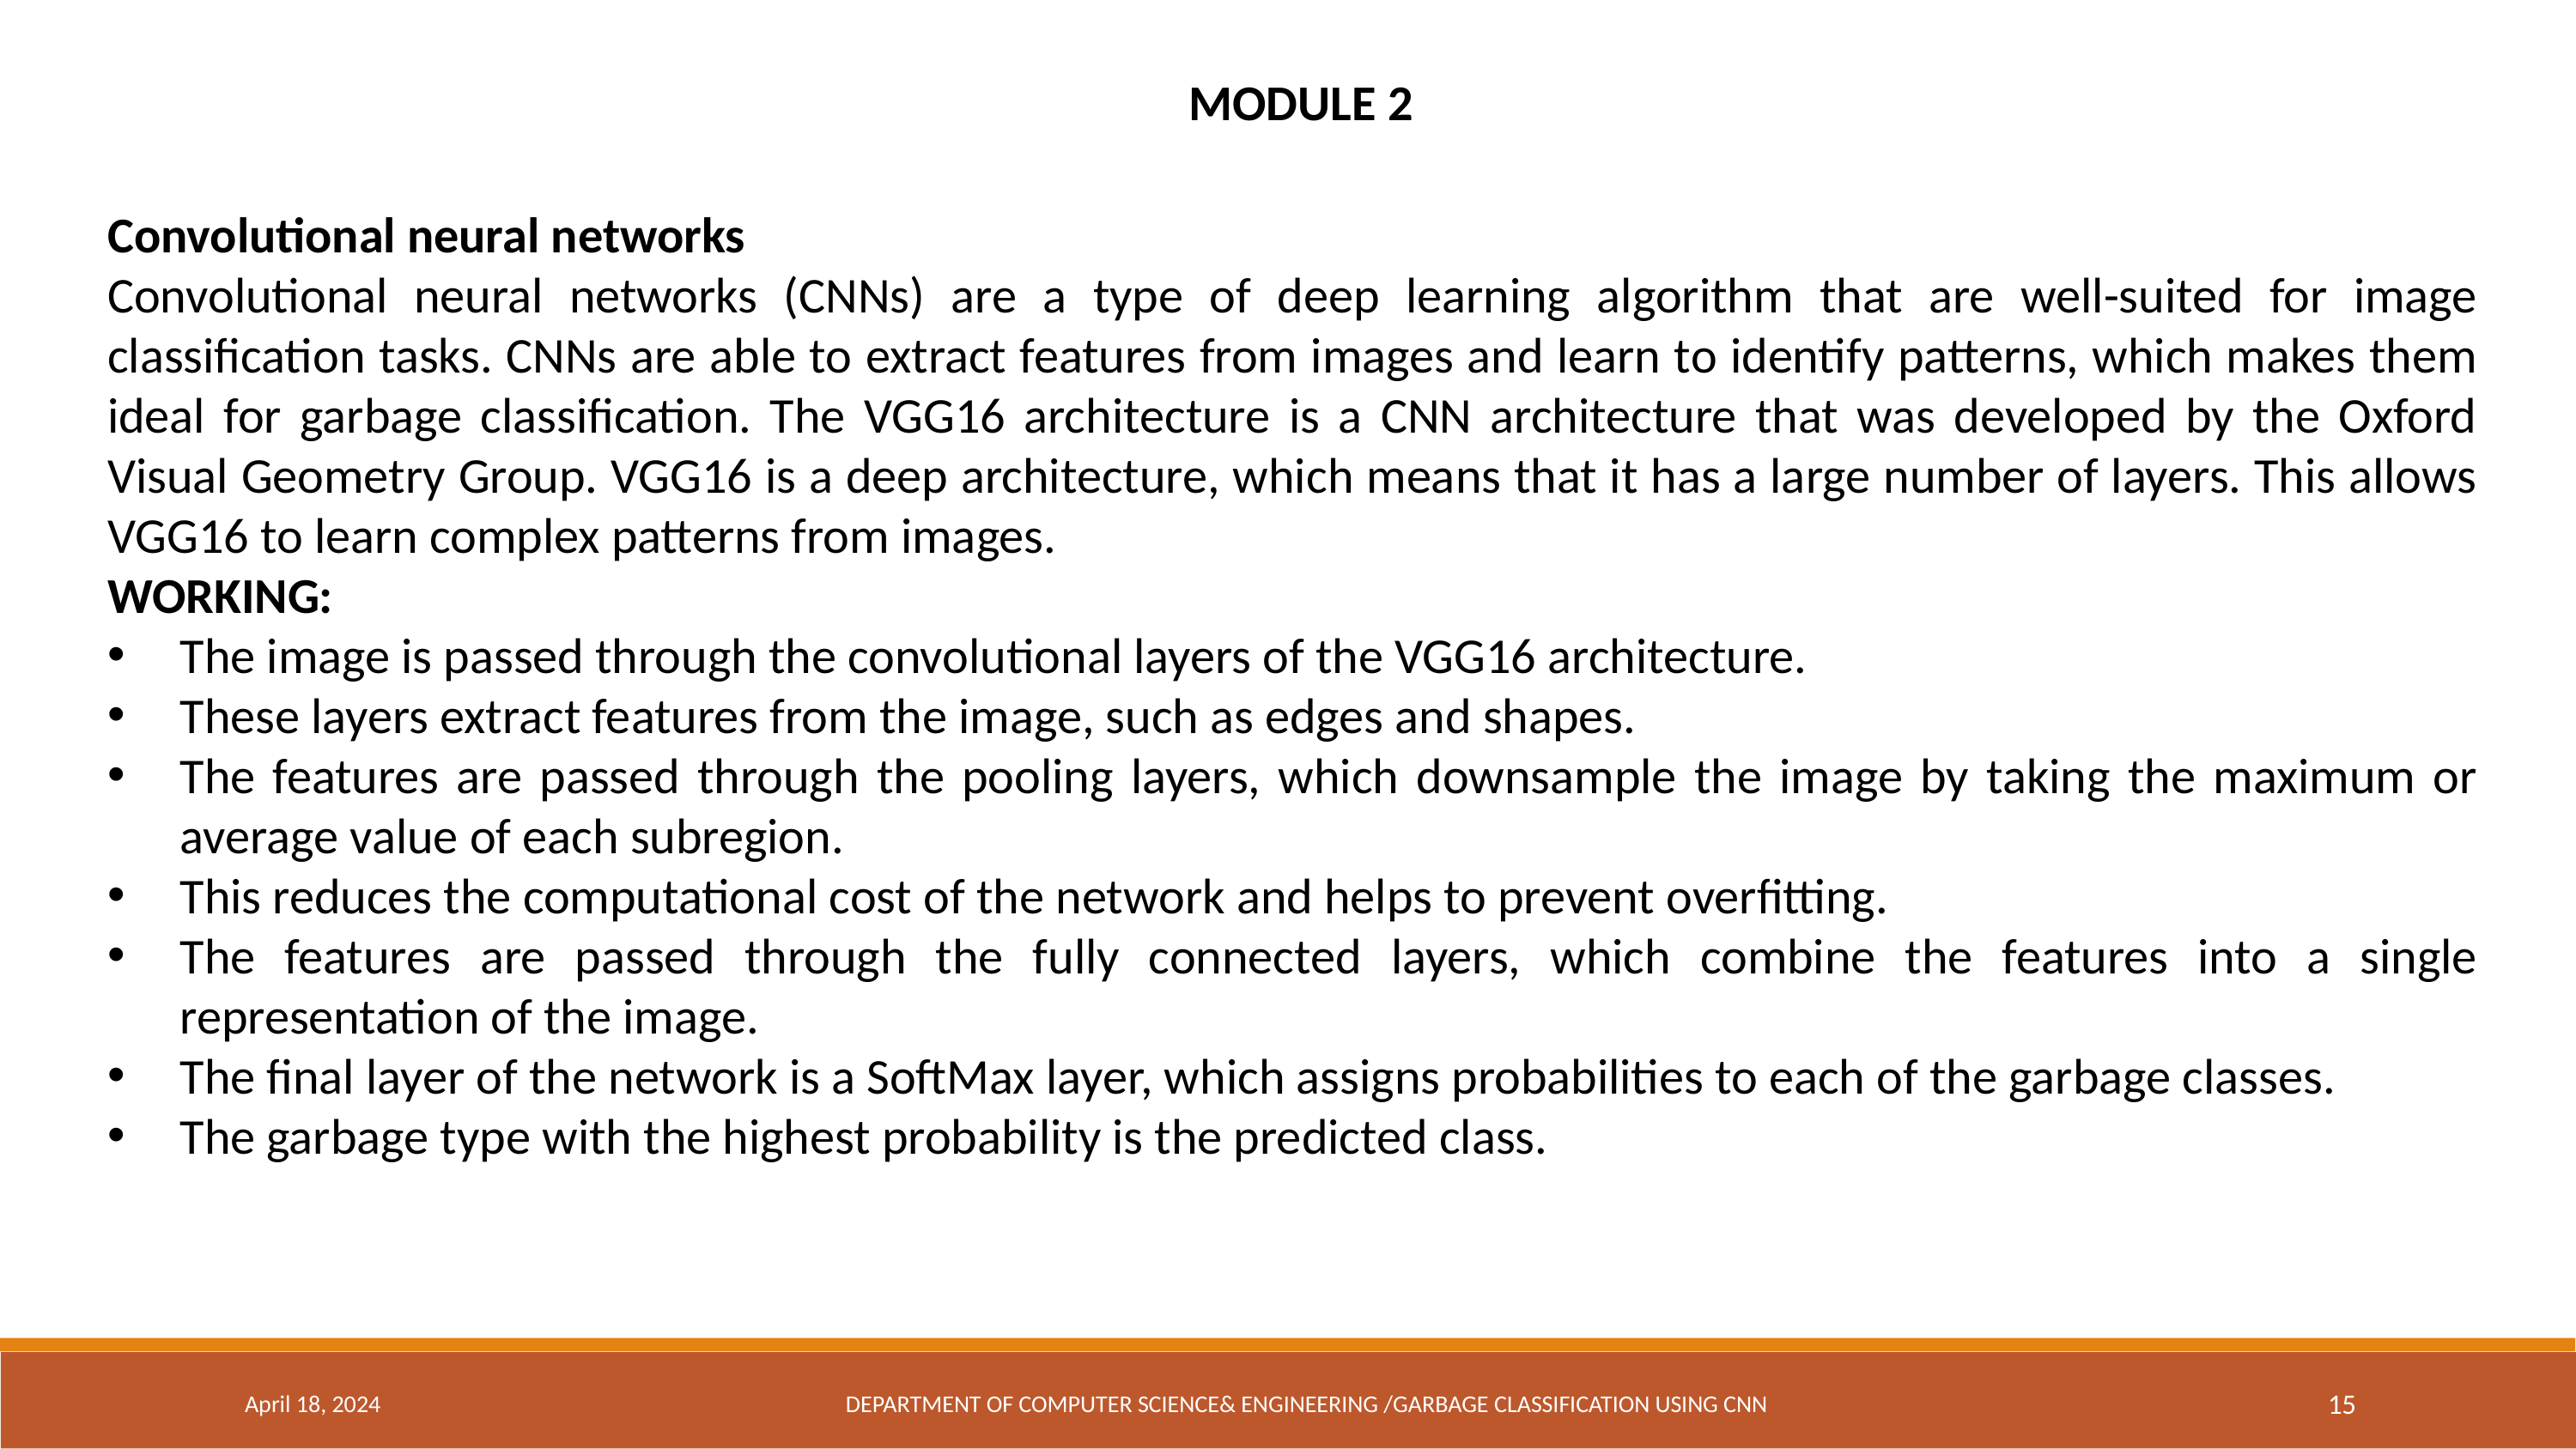

MODULE 2
Convolutional neural networks
Convolutional neural networks (CNNs) are a type of deep learning algorithm that are well-suited for image classification tasks. CNNs are able to extract features from images and learn to identify patterns, which makes them ideal for garbage classification. The VGG16 architecture is a CNN architecture that was developed by the Oxford Visual Geometry Group. VGG16 is a deep architecture, which means that it has a large number of layers. This allows VGG16 to learn complex patterns from images.
WORKING:
The image is passed through the convolutional layers of the VGG16 architecture.
These layers extract features from the image, such as edges and shapes.
The features are passed through the pooling layers, which downsample the image by taking the maximum or average value of each subregion.
This reduces the computational cost of the network and helps to prevent overfitting.
The features are passed through the fully connected layers, which combine the features into a single representation of the image.
The final layer of the network is a SoftMax layer, which assigns probabilities to each of the garbage classes.
The garbage type with the highest probability is the predicted class.
April 18, 2024
DEPARTMENT OF COMPUTER SCIENCE& ENGINEERING /GARBAGE CLASSIFICATION USING CNN
15